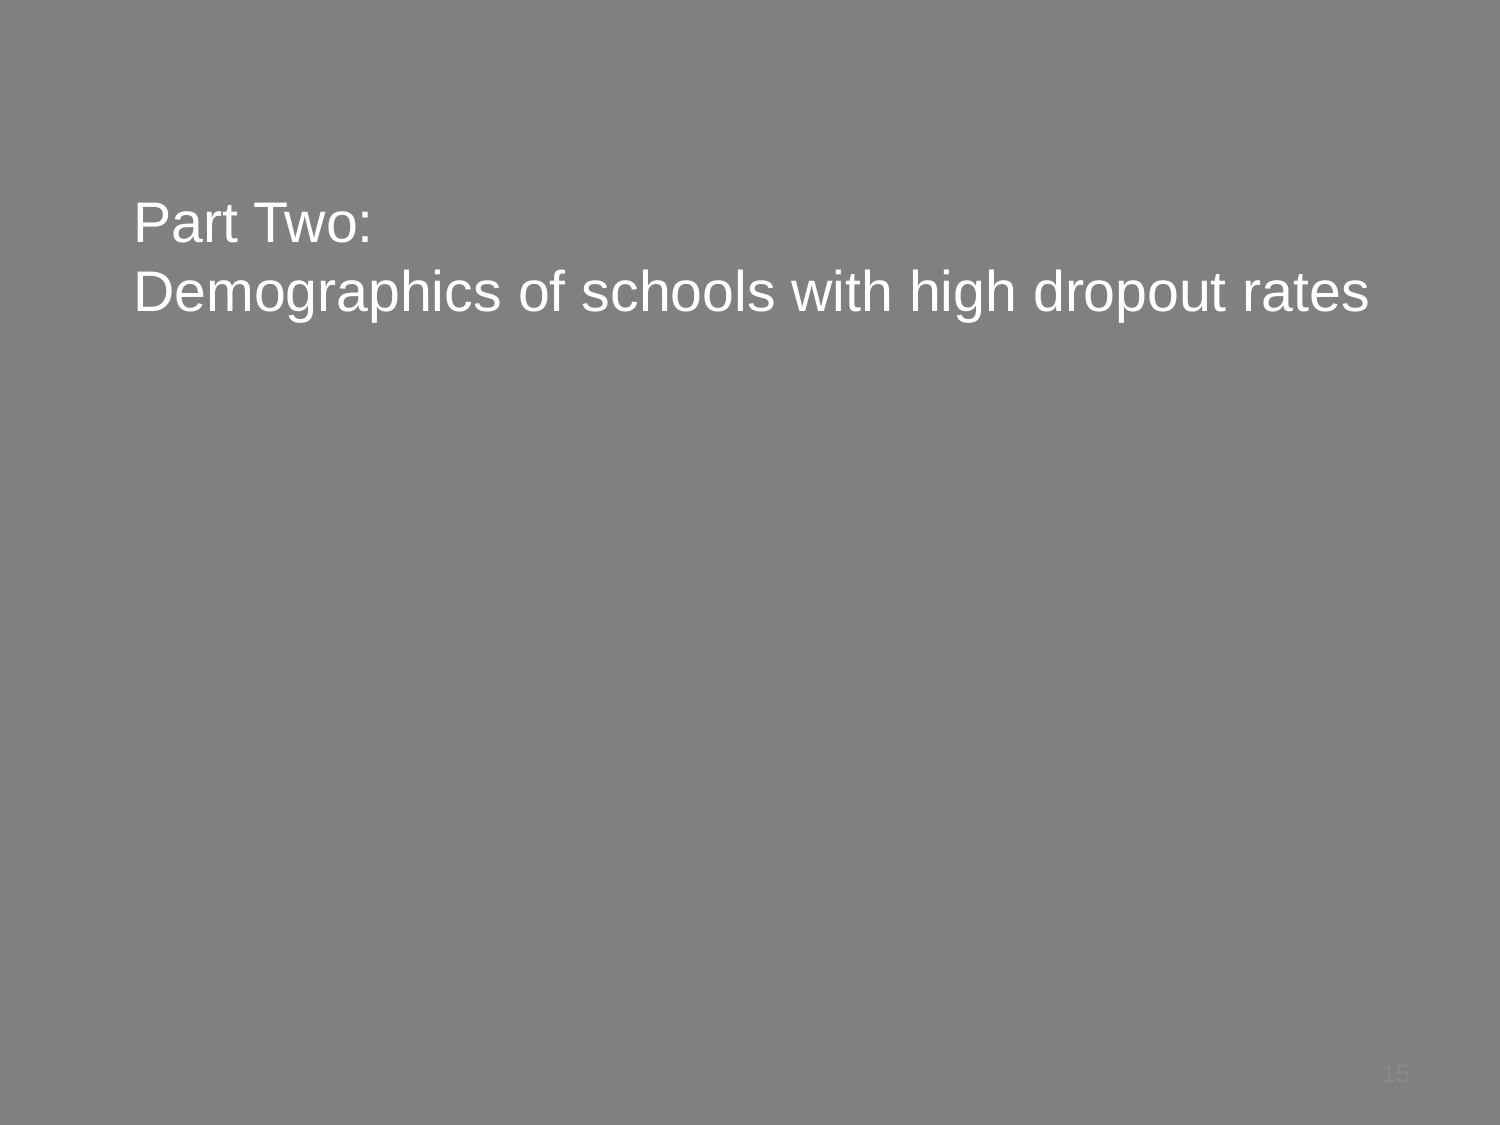

# Part Two: Demographics of schools with high dropout rates
15